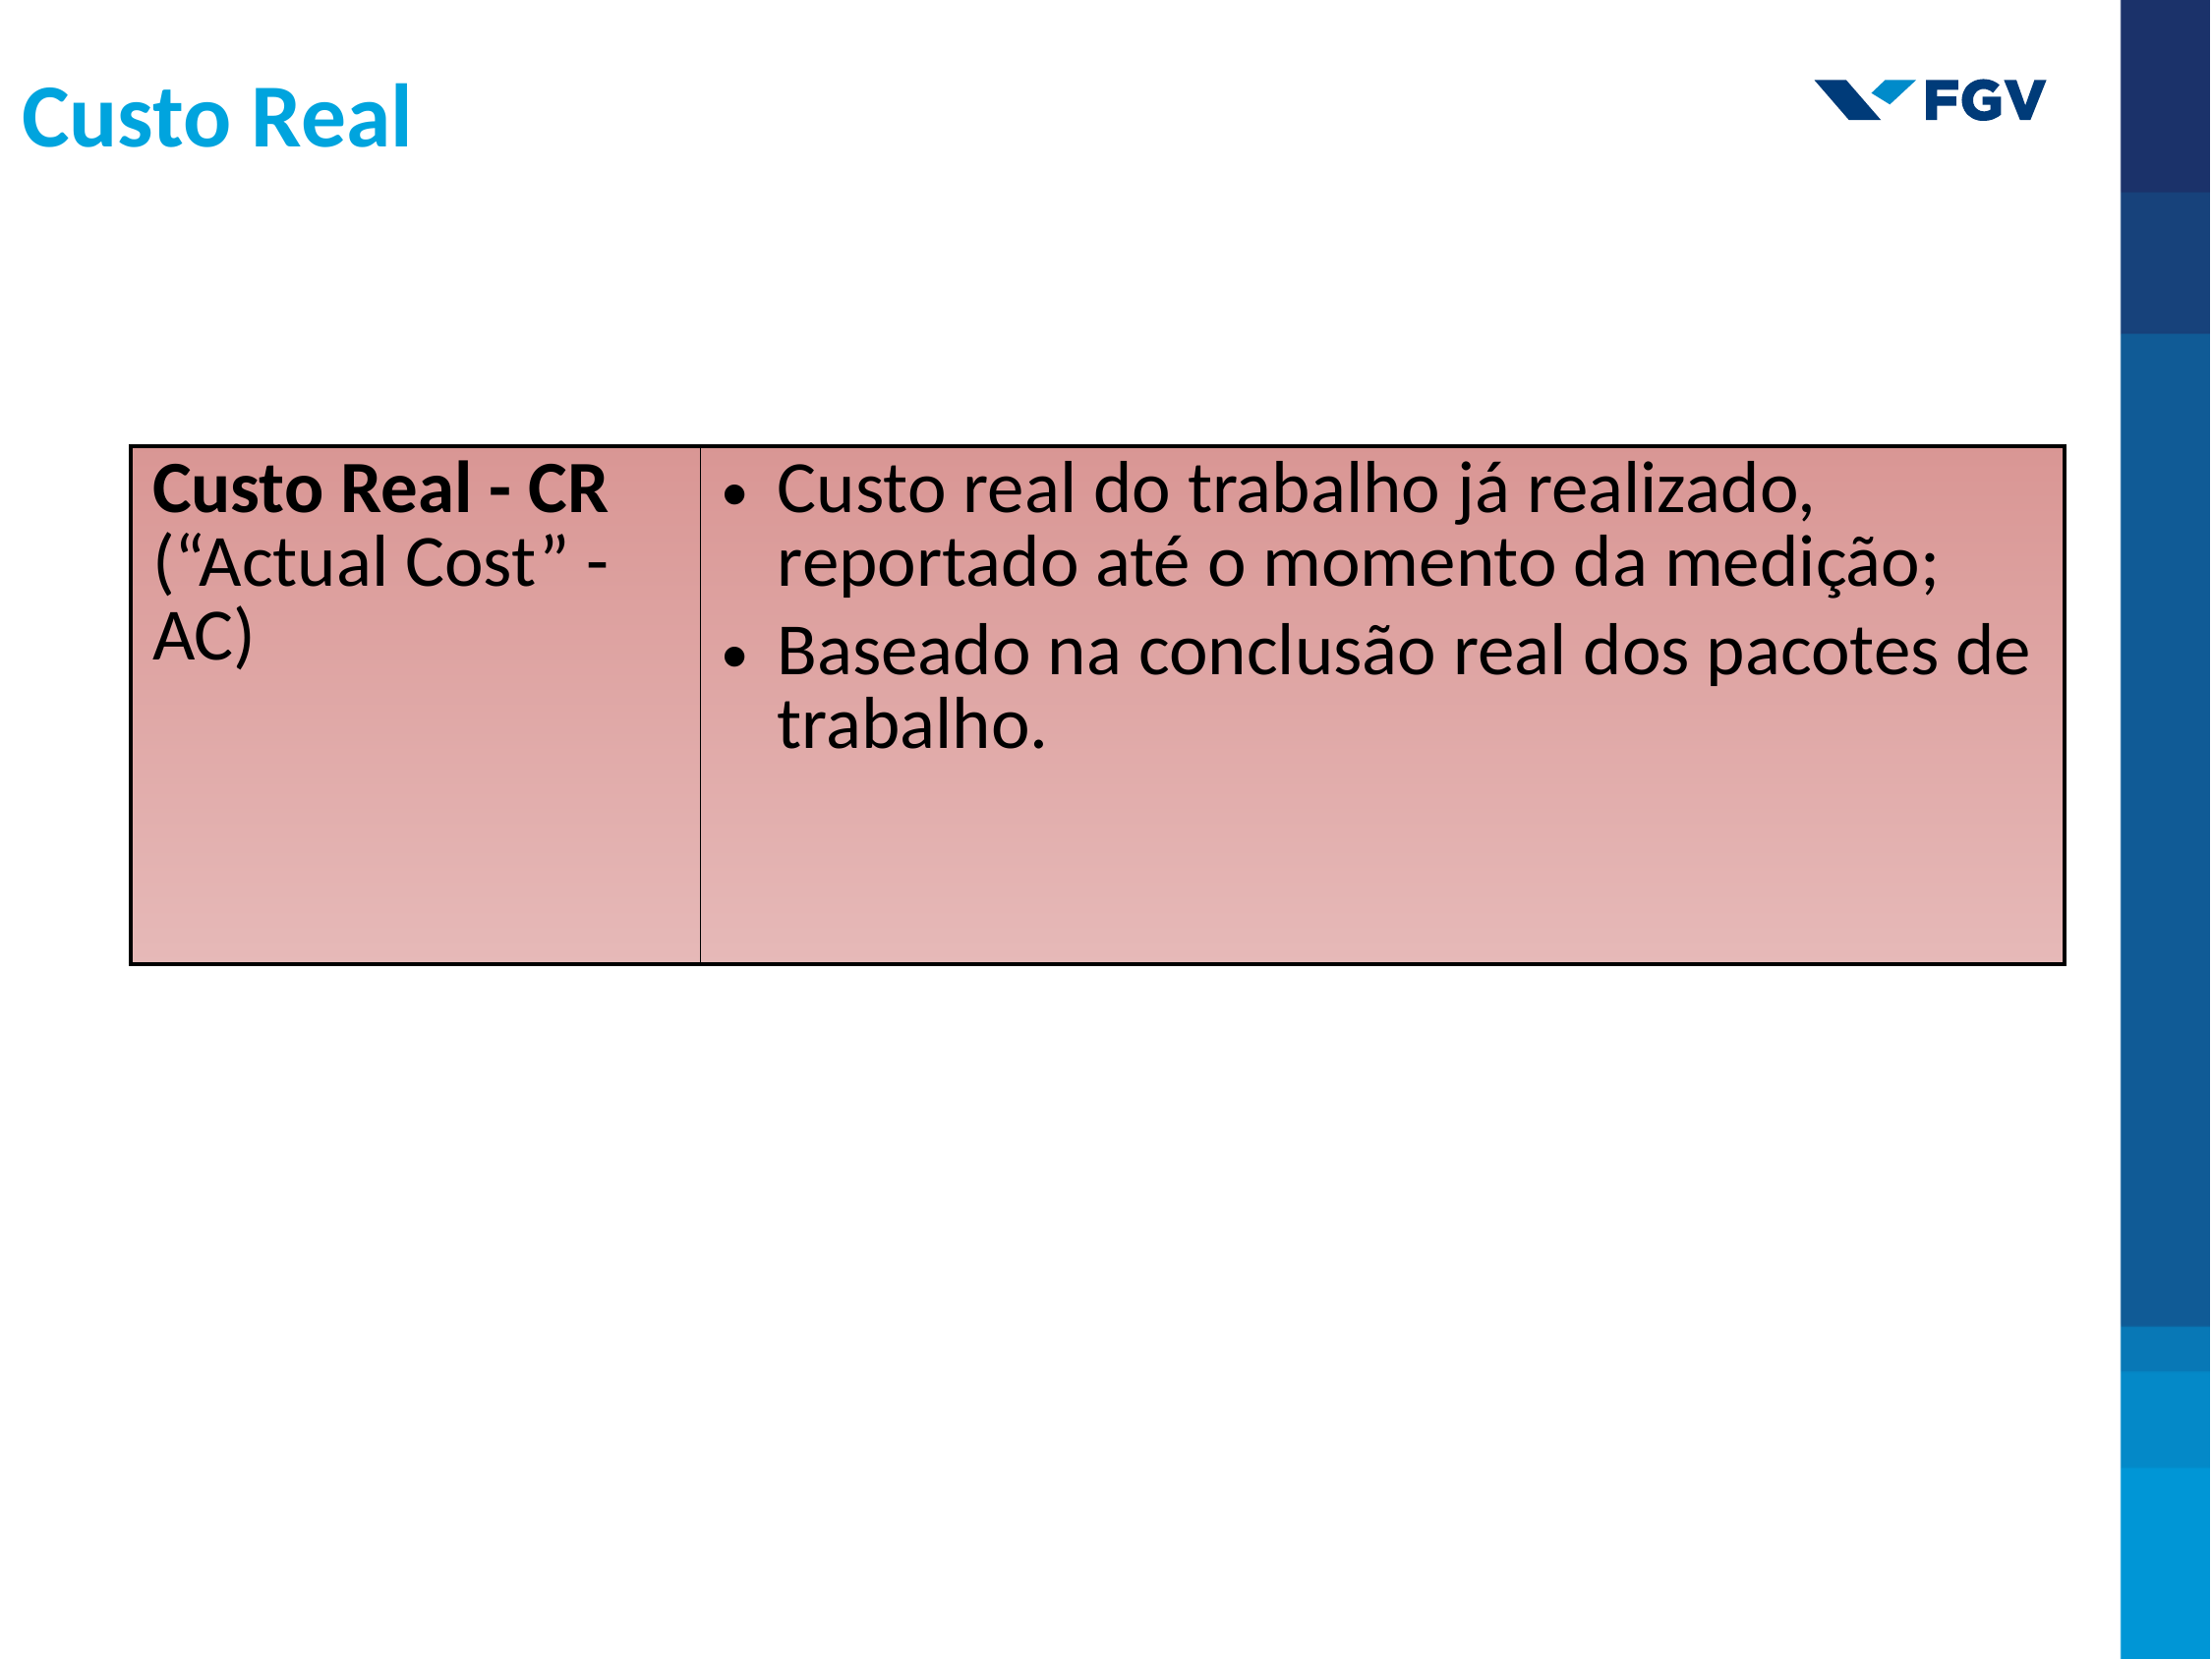

Custo Real
| Custo Real - CR (“Actual Cost” - AC) | Custo real do trabalho já realizado, reportado até o momento da medição; Baseado na conclusão real dos pacotes de trabalho. |
| --- | --- |